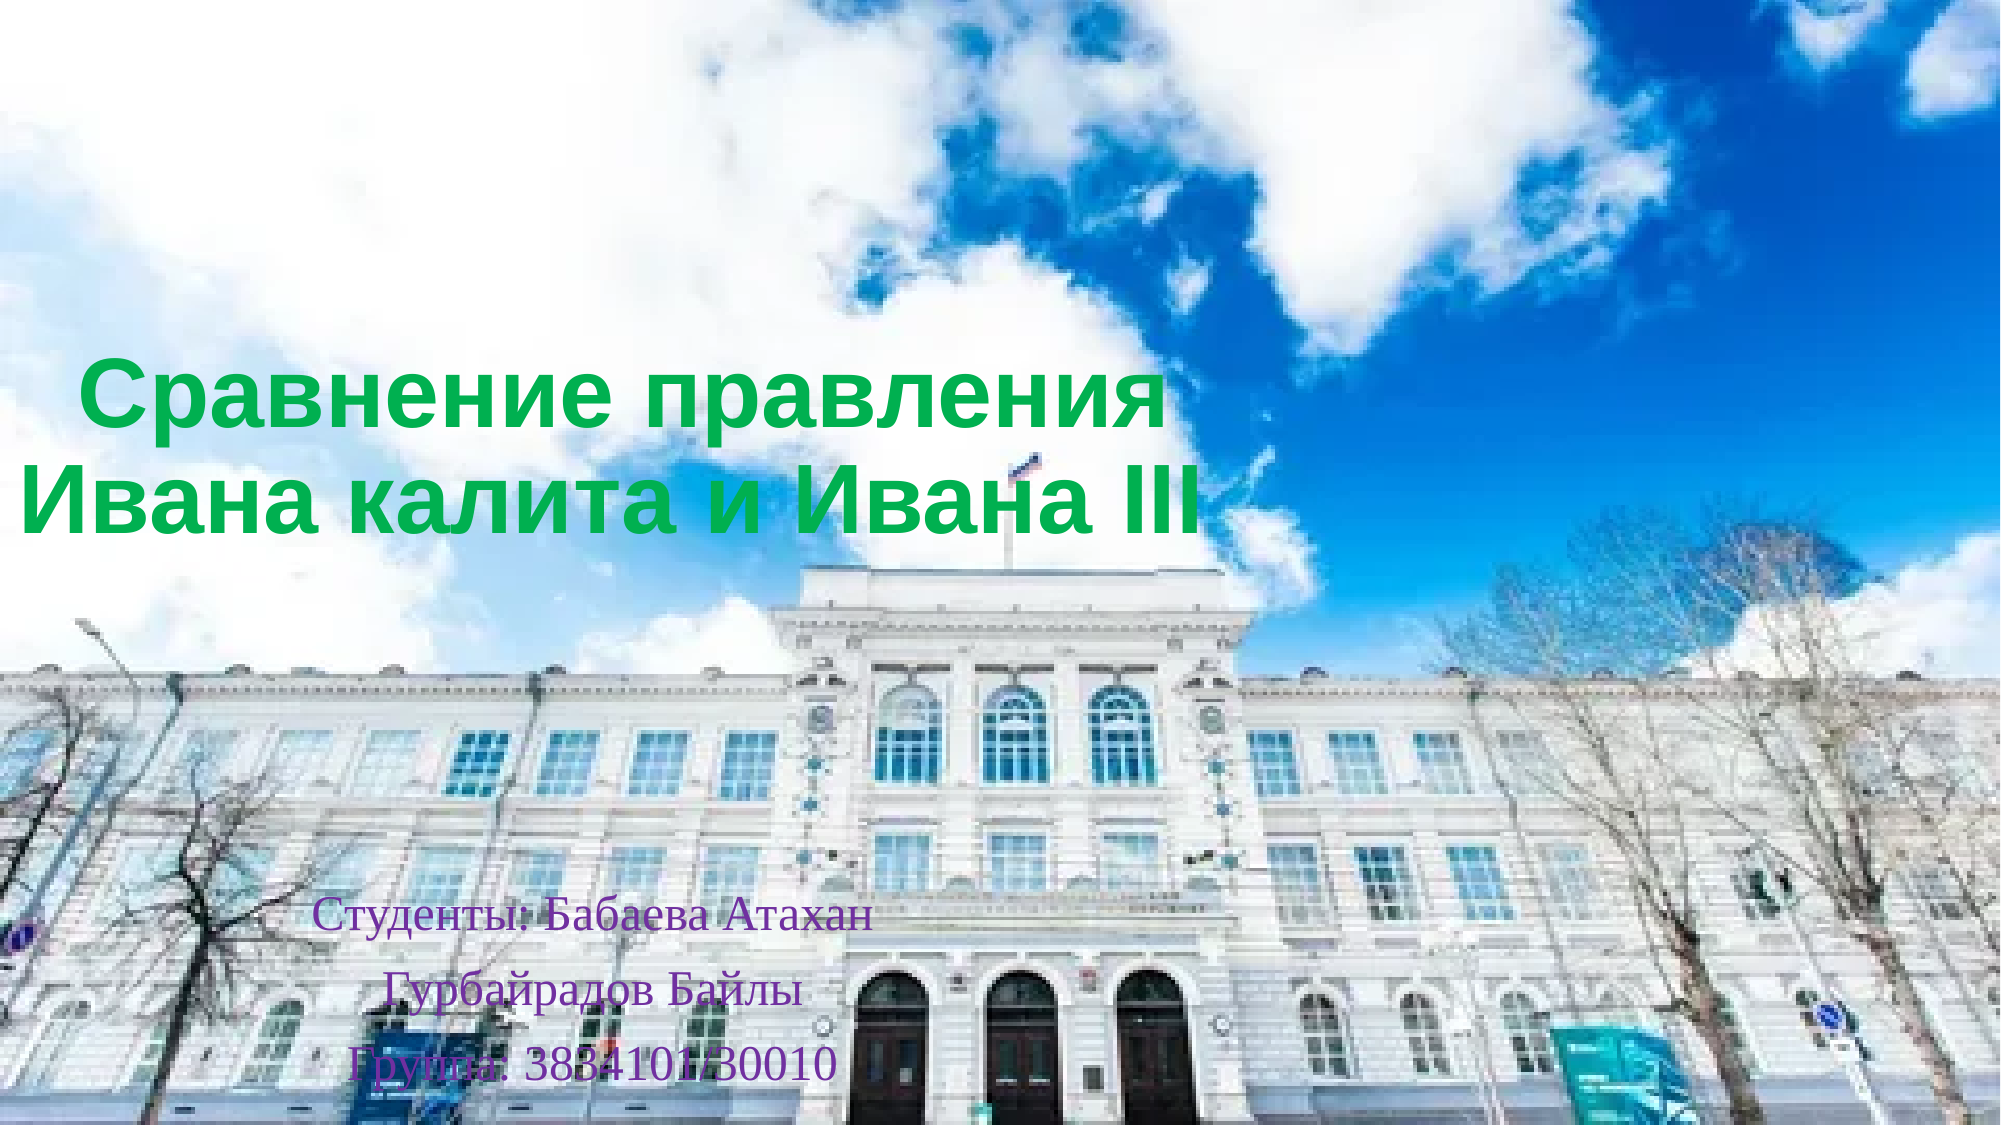

# Сравнение правления Ивана калита и Ивана III
Студенты: Бабаева Атахан
Гурбайрадов Байлы
Группа: 3834101/30010